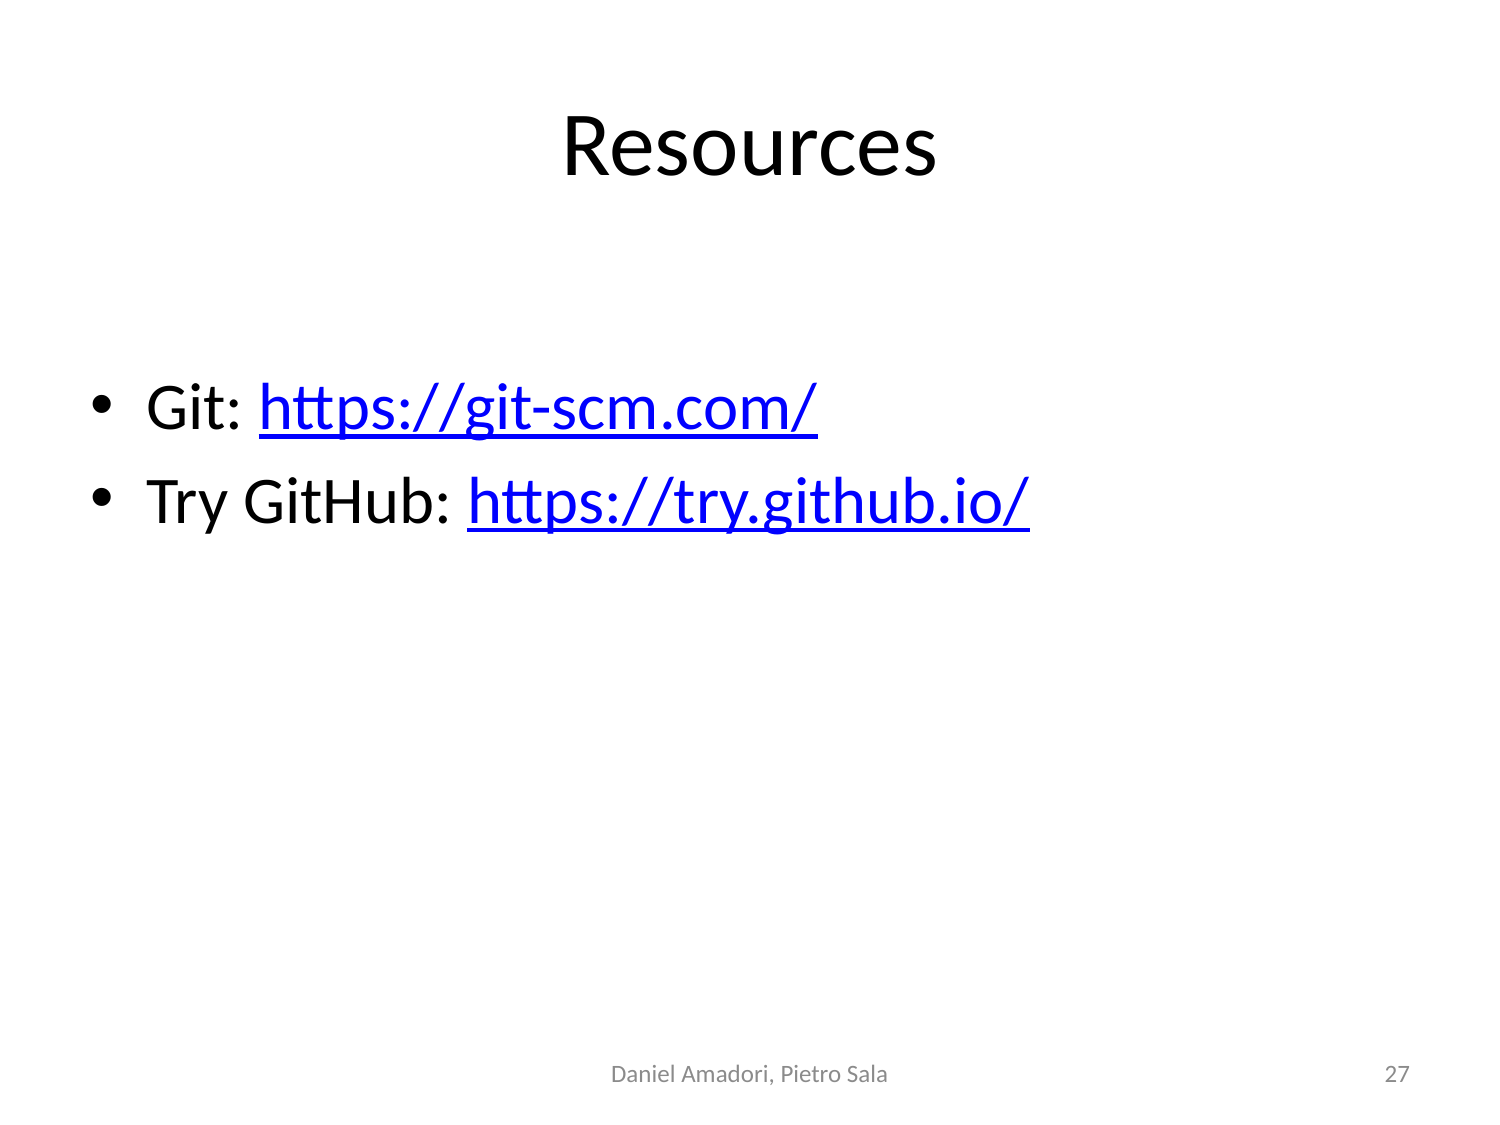

# Resources

Git: https://git-scm.com/
Try GitHub: https://try.github.io/
Daniel Amadori, Pietro Sala
27